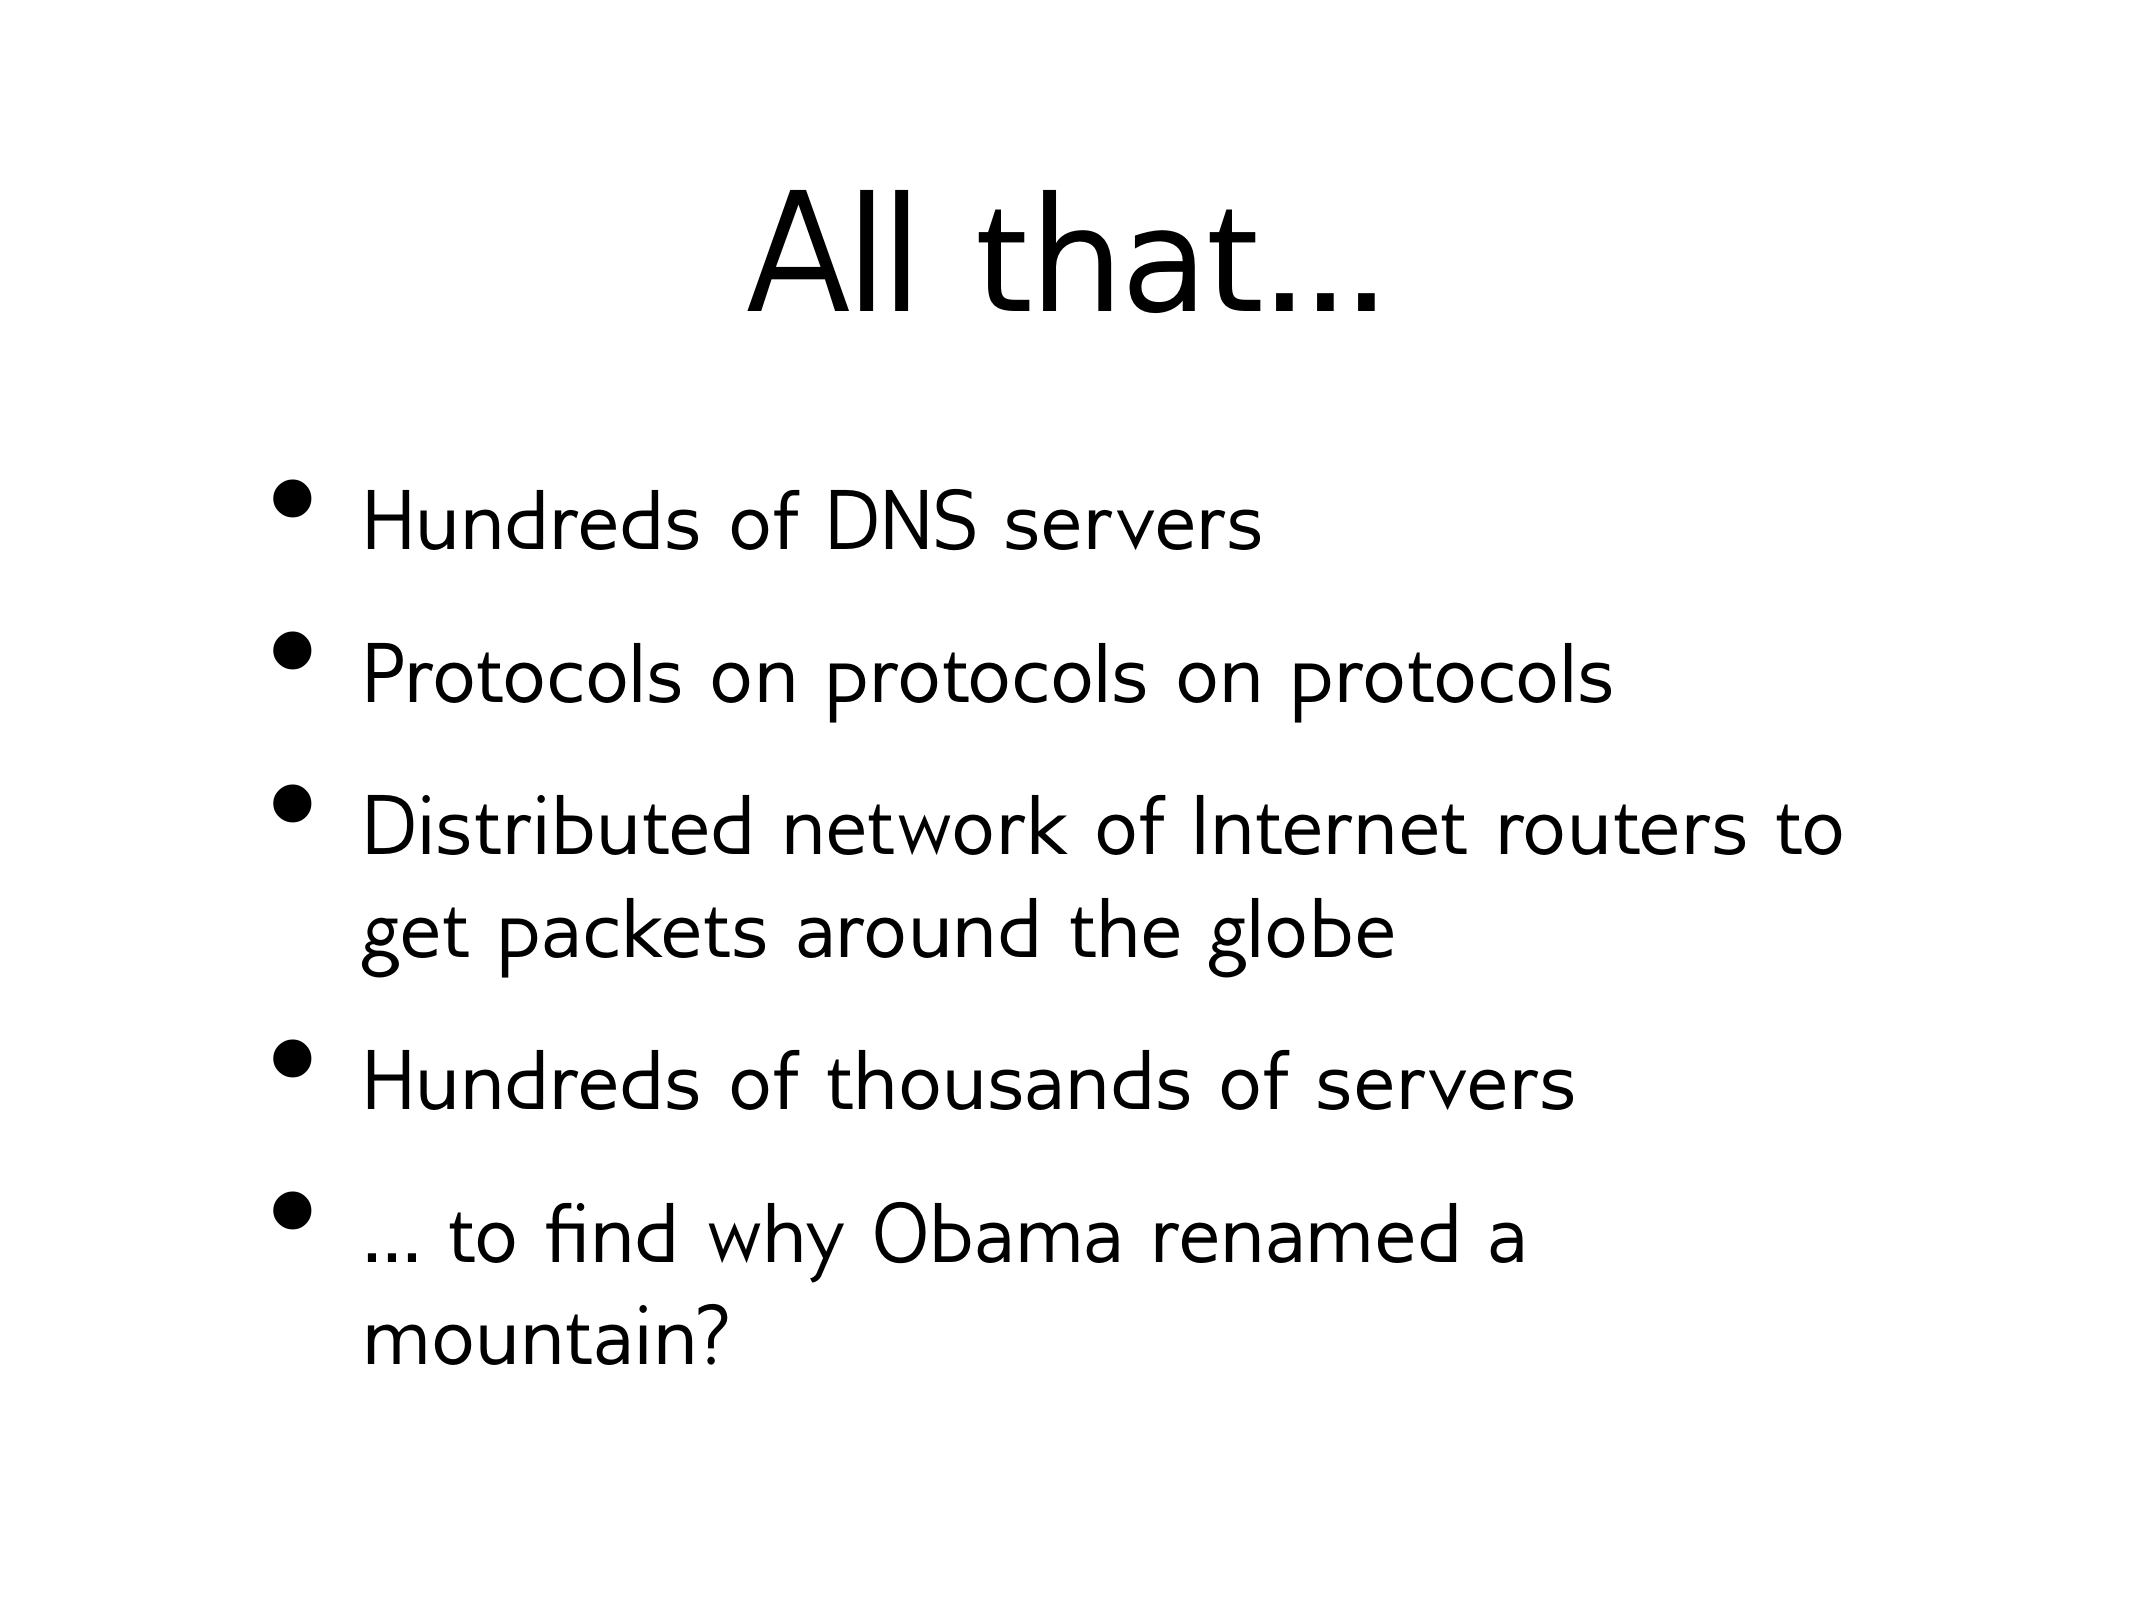

# All that...
Hundreds of DNS servers
Protocols on protocols on protocols
Distributed network of Internet routers to get packets around the globe
Hundreds of thousands of servers
... to find why Obama renamed a mountain?